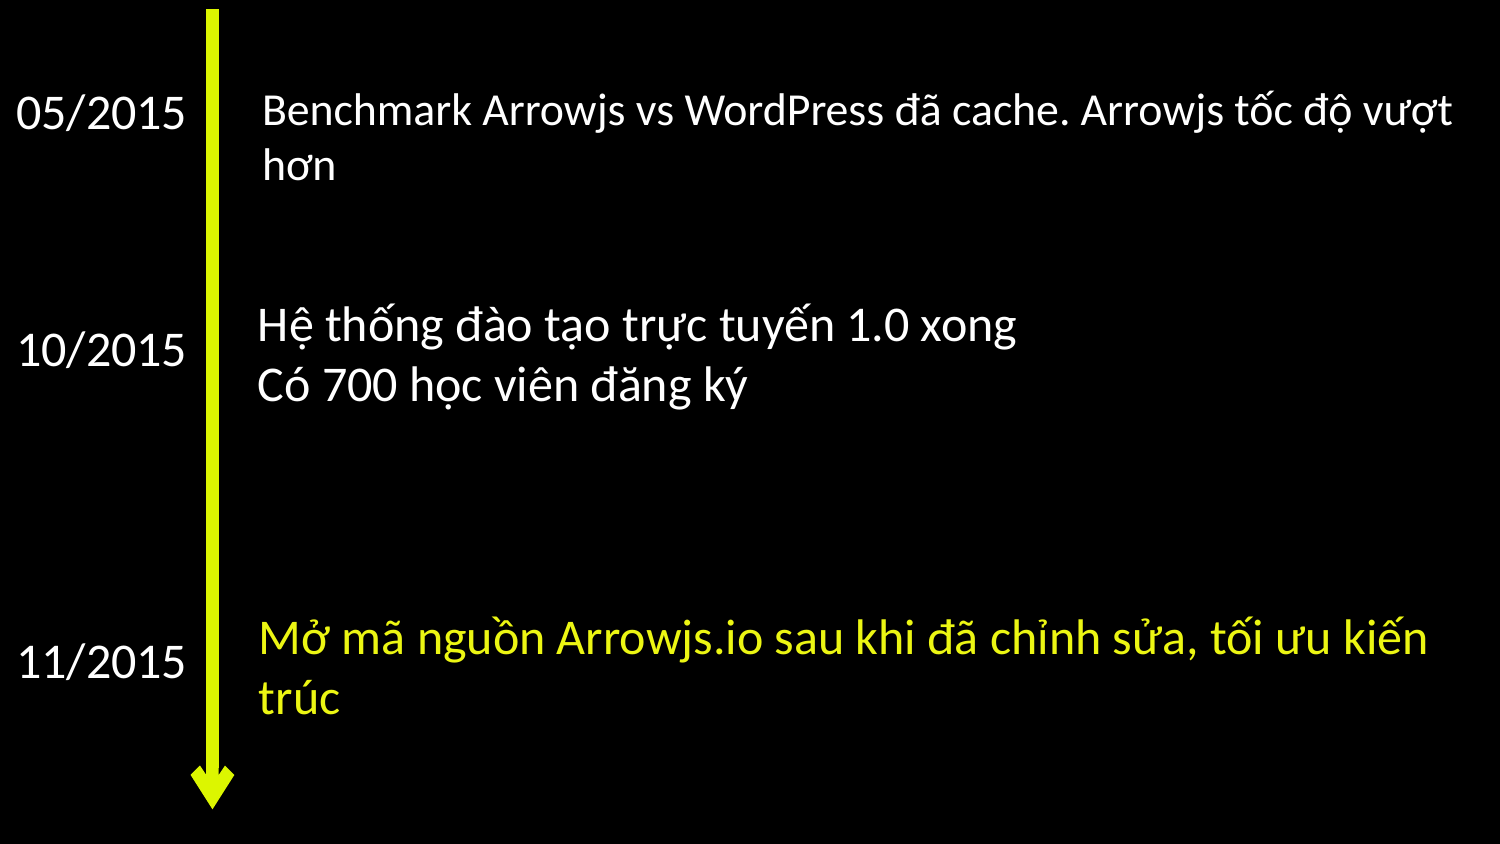

05/2015
Benchmark Arrowjs vs WordPress đã cache. Arrowjs tốc độ vượt
hơn
Hệ thống đào tạo trực tuyến 1.0 xong
Có 700 học viên đăng ký
10/2015
Mở mã nguồn Arrowjs.io sau khi đã chỉnh sửa, tối ưu kiến
trúc
11/2015